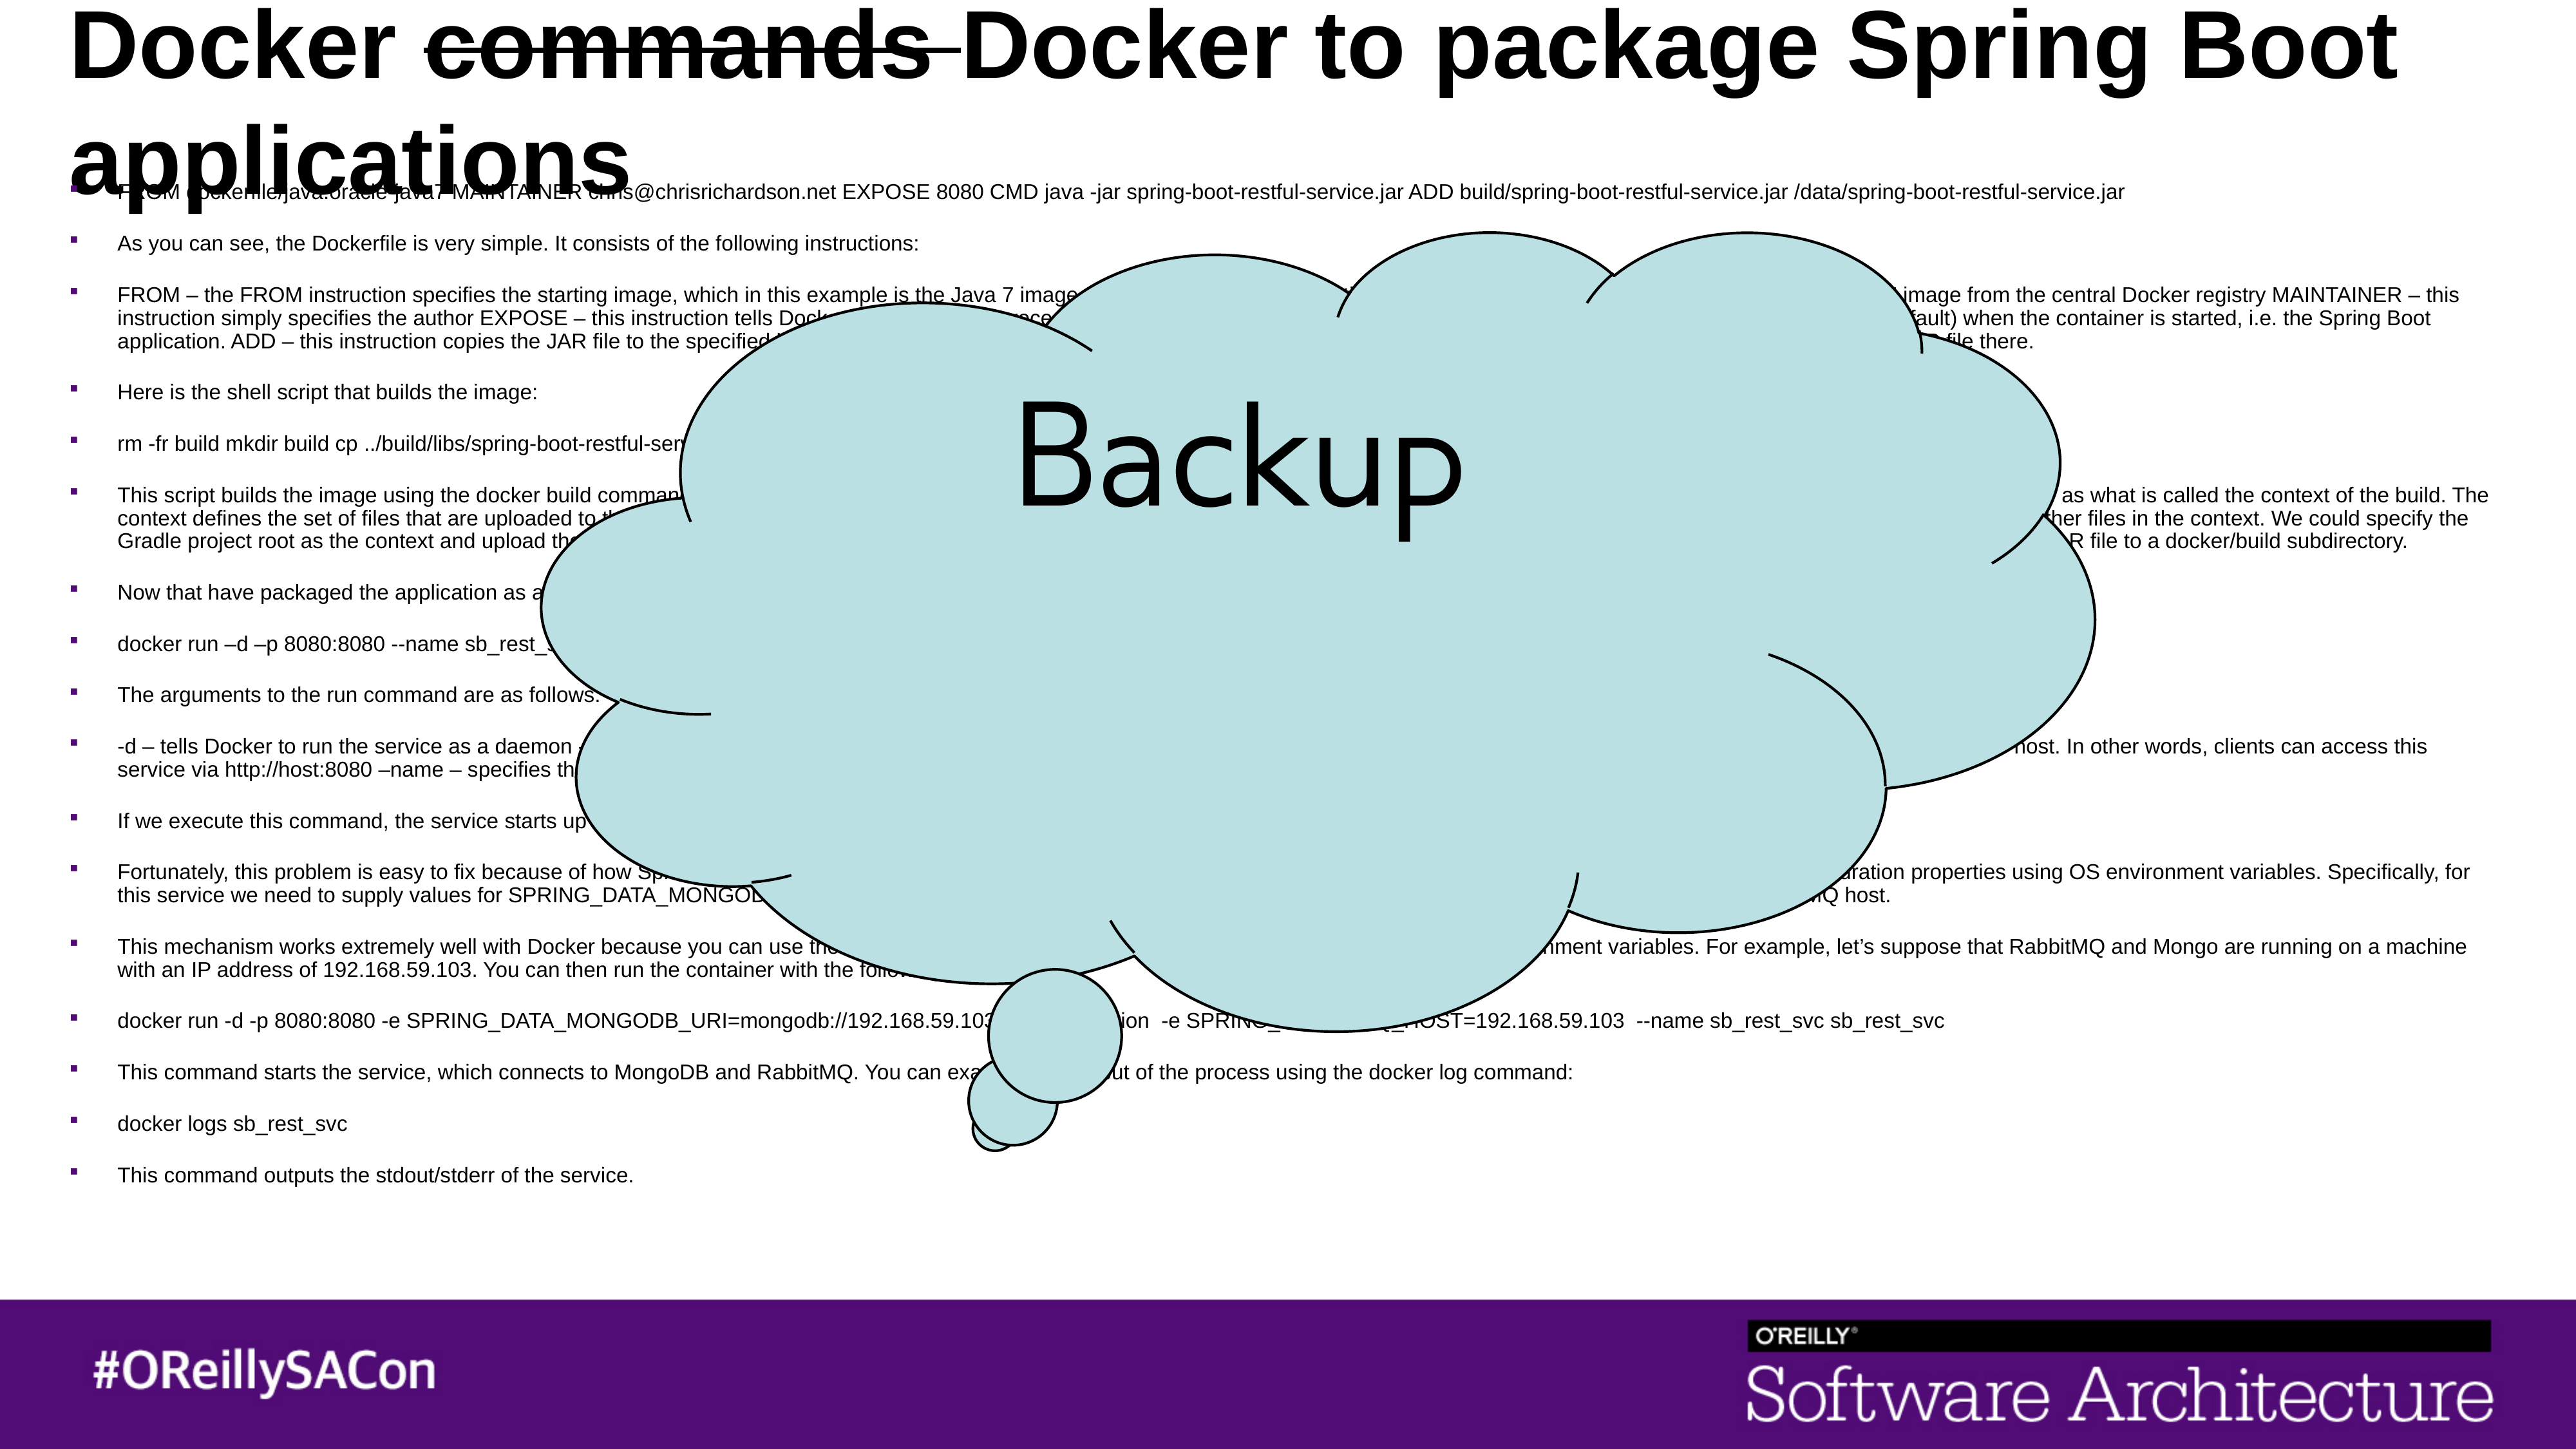

# Docker commands Docker to package Spring Boot applications
FROM dockerfile/java:oracle-java7 MAINTAINER chris@chrisrichardson.net EXPOSE 8080 CMD java -jar spring-boot-restful-service.jar ADD build/spring-boot-restful-service.jar /data/spring-boot-restful-service.jar
As you can see, the Dockerfile is very simple. It consists of the following instructions:
FROM – the FROM instruction specifies the starting image, which in this example is the Java 7 image mentioned above. The first time you build this image, Docker will download the Java 7 image from the central Docker registry MAINTAINER – this instruction simply specifies the author EXPOSE – this instruction tells Docker that this server process will listen on port 8080 CMD – the CMD instruction specifies the command to run (by default) when the container is started, i.e. the Spring Boot application. ADD – this instruction copies the JAR file to the specified location in the image. Note that working directory for the dockerfile/java image is /data so that’s why we are putting the JAR file there.
Here is the shell script that builds the image:
rm -fr build mkdir build cp ../build/libs/spring-boot-restful-service.jar build docker build -t sb_rest_svc .
This script builds the image using the docker build command. The –t argument specifies the name give to the new image. The “.” argument tells Docker to build the image using the current working directory as what is called the context of the build. The context defines the set of files that are uploaded to the Docker daemon and used to build the image. At the root of the context is the Dockerfile, which contains commands such as ADD that reference the other files in the context. We could specify the Gradle project root as the context and upload the entire project to the Docker daemon. But since the only files needed to build the image are the Dockerfile and the JAR it’s much more efficient to copy the JAR file to a docker/build subdirectory.
Now that have packaged the application as a Docker image we need to run it. To do that we use the docker run command:
docker run –d –p 8080:8080 --name sb_rest_svc sb_rest_svc
The arguments to the run command are as follows:
-d – tells Docker to run the service as a daemon -p – specifies the port mapping for the container. In this particular case, it specifies that the container’s port 8080 should be mapped to port 8080 on the host. In other words, clients can access this service via http://host:8080 –name – specifies the name of the newly created container sb_rest_svc – the name of the image to run
If we execute this command, the service starts up but the Spring application context initialization fails because it doesn’t know how connect to MongoDB and RabbitMQ.
Fortunately, this problem is easy to fix because of how Spring Boot and Docker support environment variables. One of the nice features of Spring Boot is that it let’s you specify configuration properties using OS environment variables. Specifically, for this service we need to supply values for SPRING_DATA_MONGODB_URI, which specifies the MongoDB database, and SPRING_RABBITMQ_HOST, which specifies the RabbitMQ host.
This mechanism works extremely well with Docker because you can use the docker run command’s –e option to specify values for a container’s environment variables. For example, let’s suppose that RabbitMQ and Mongo are running on a machine with an IP address of 192.168.59.103. You can then run the container with the following command:
docker run -d -p 8080:8080 -e SPRING_DATA_MONGODB_URI=mongodb://192.168.59.103/userregistration  -e SPRING_RABBITMQ_HOST=192.168.59.103  --name sb_rest_svc sb_rest_svc
This command starts the service, which connects to MongoDB and RabbitMQ. You can examine the output of the process using the docker log command:
docker logs sb_rest_svc
This command outputs the stdout/stderr of the service.
Backup